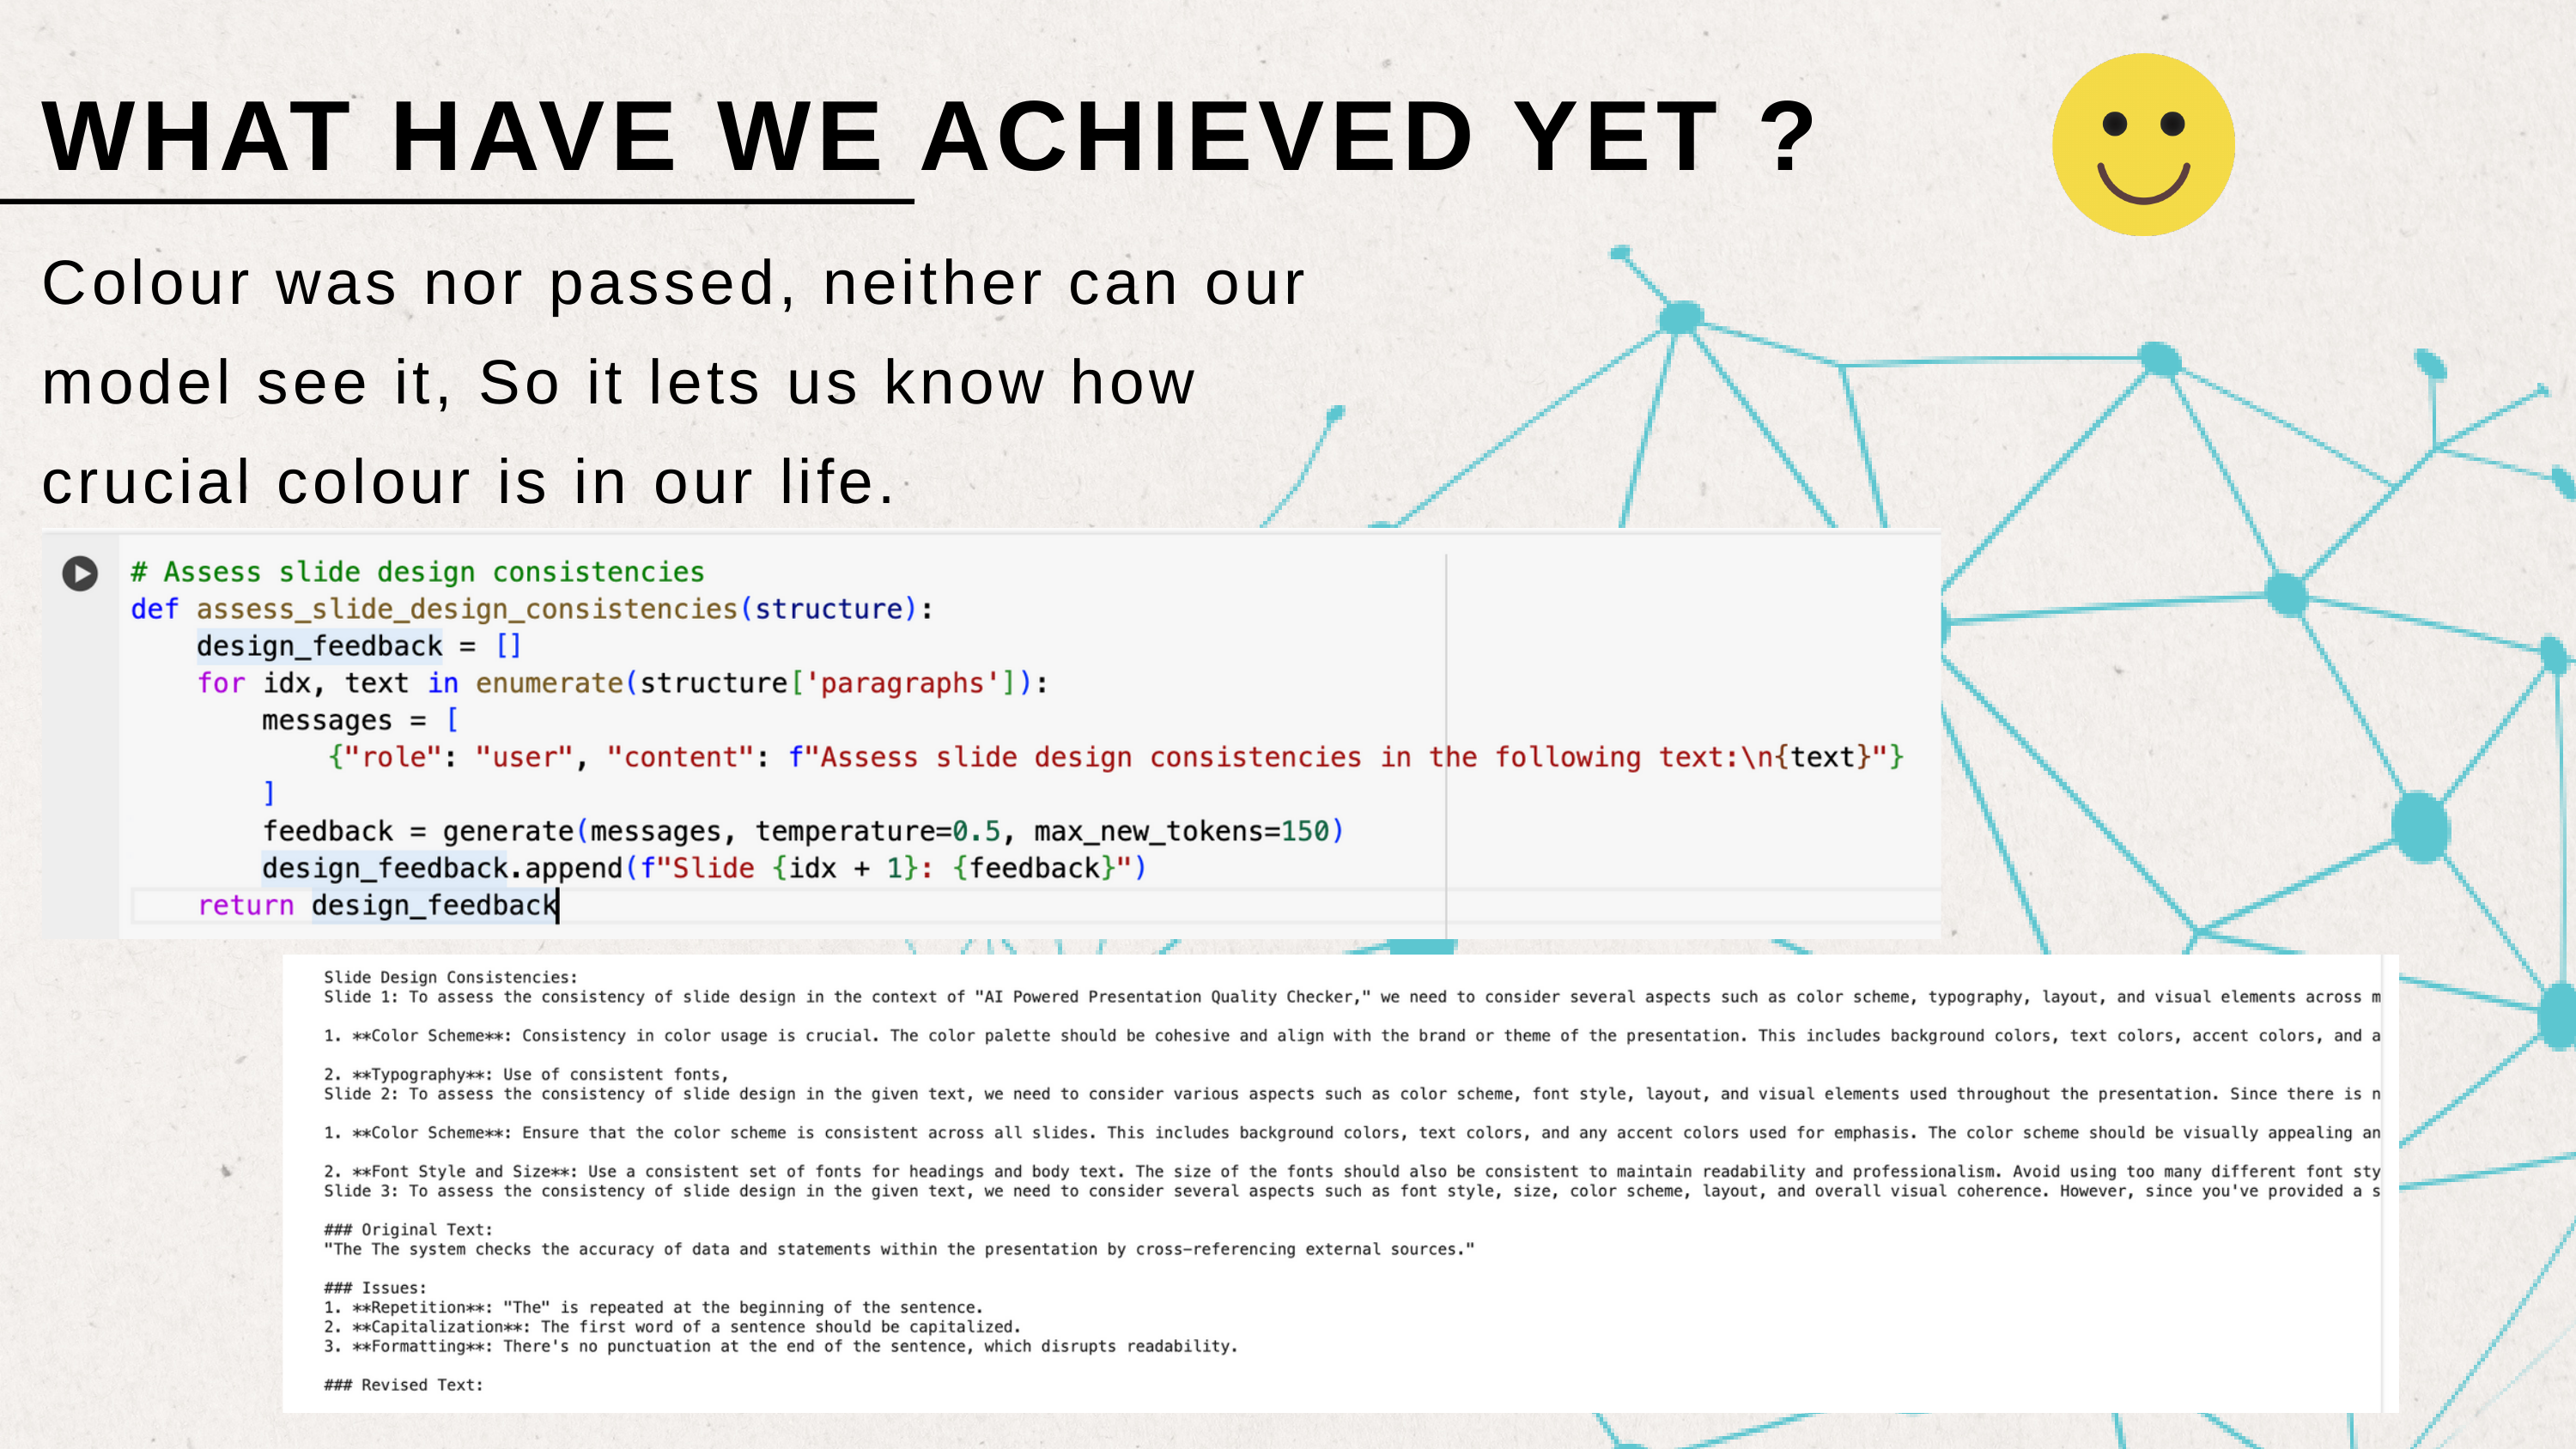

WHAT HAVE WE ACHIEVED YET ?

Colour was nor passed, neither can our model see it, So it lets us know how crucial colour is in our life.